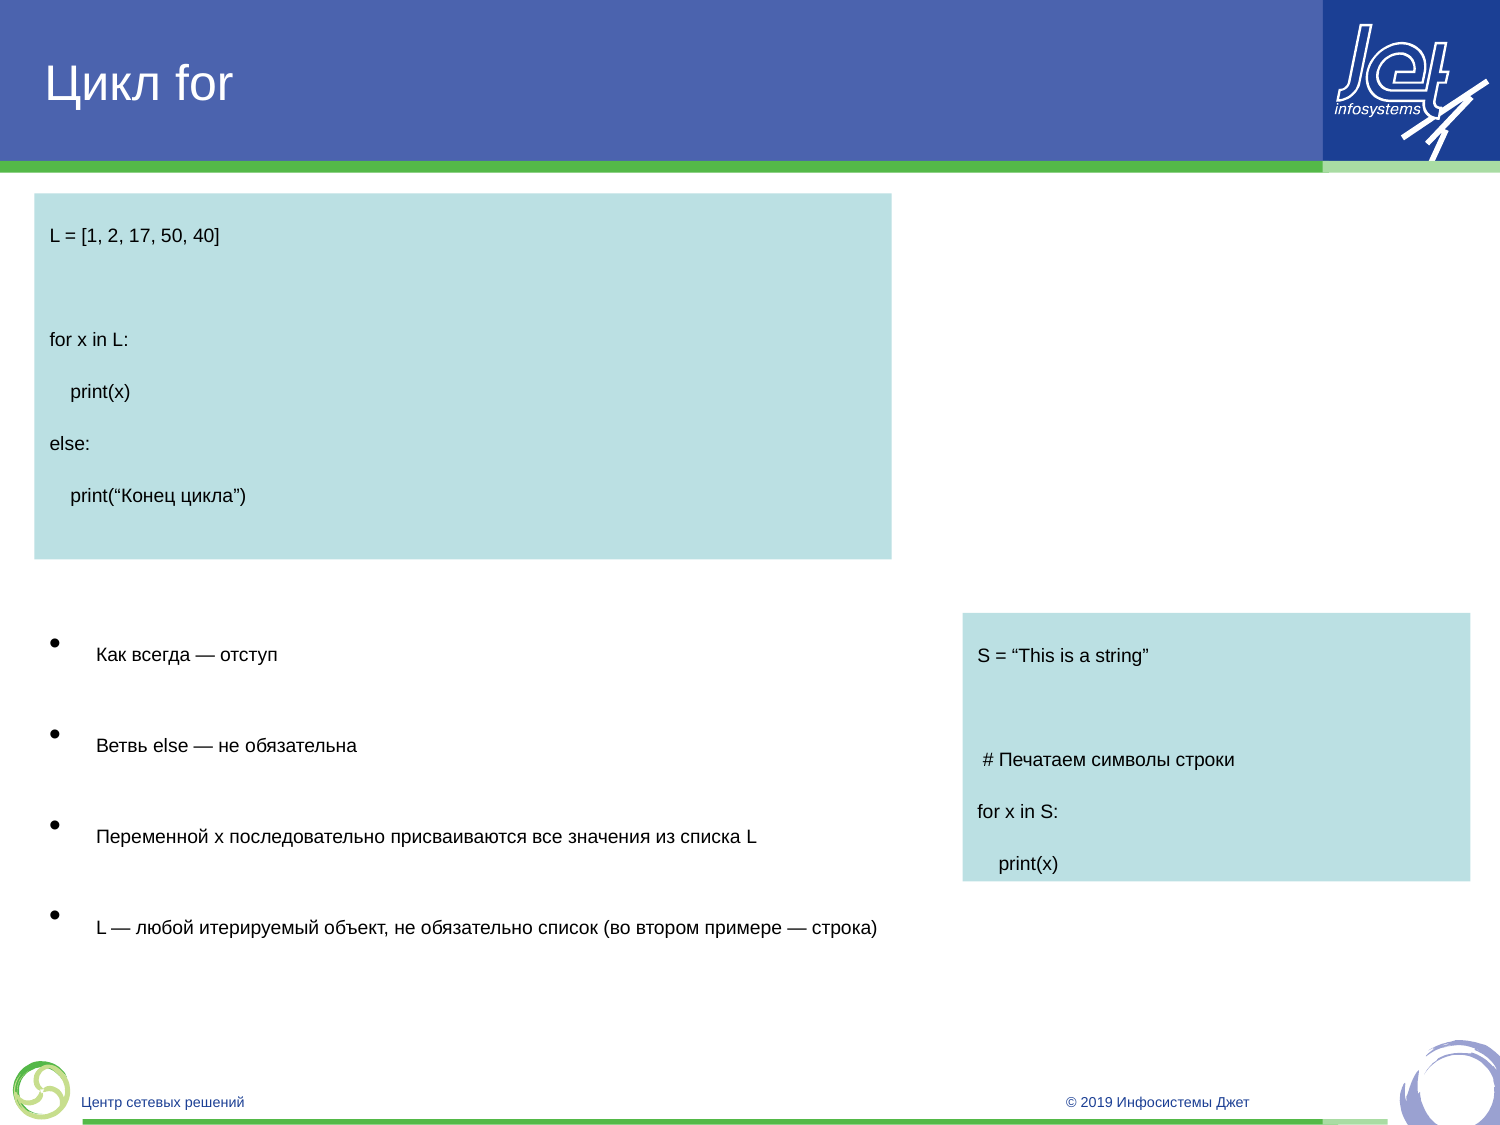

# Цикл for
L = [1, 2, 17, 50, 40]

for x in L:
    print(x)
else:
    print(“Конец цикла”)

Как всегда — отступ

Ветвь else — не обязательна

Переменной x последовательно присваиваются все значения из списка L

L — любой итерируемый объект, не обязательно список (во втором примере — строка)
S = “This is a string”

 # Печатаем символы строки
for x in S:
    print(x)